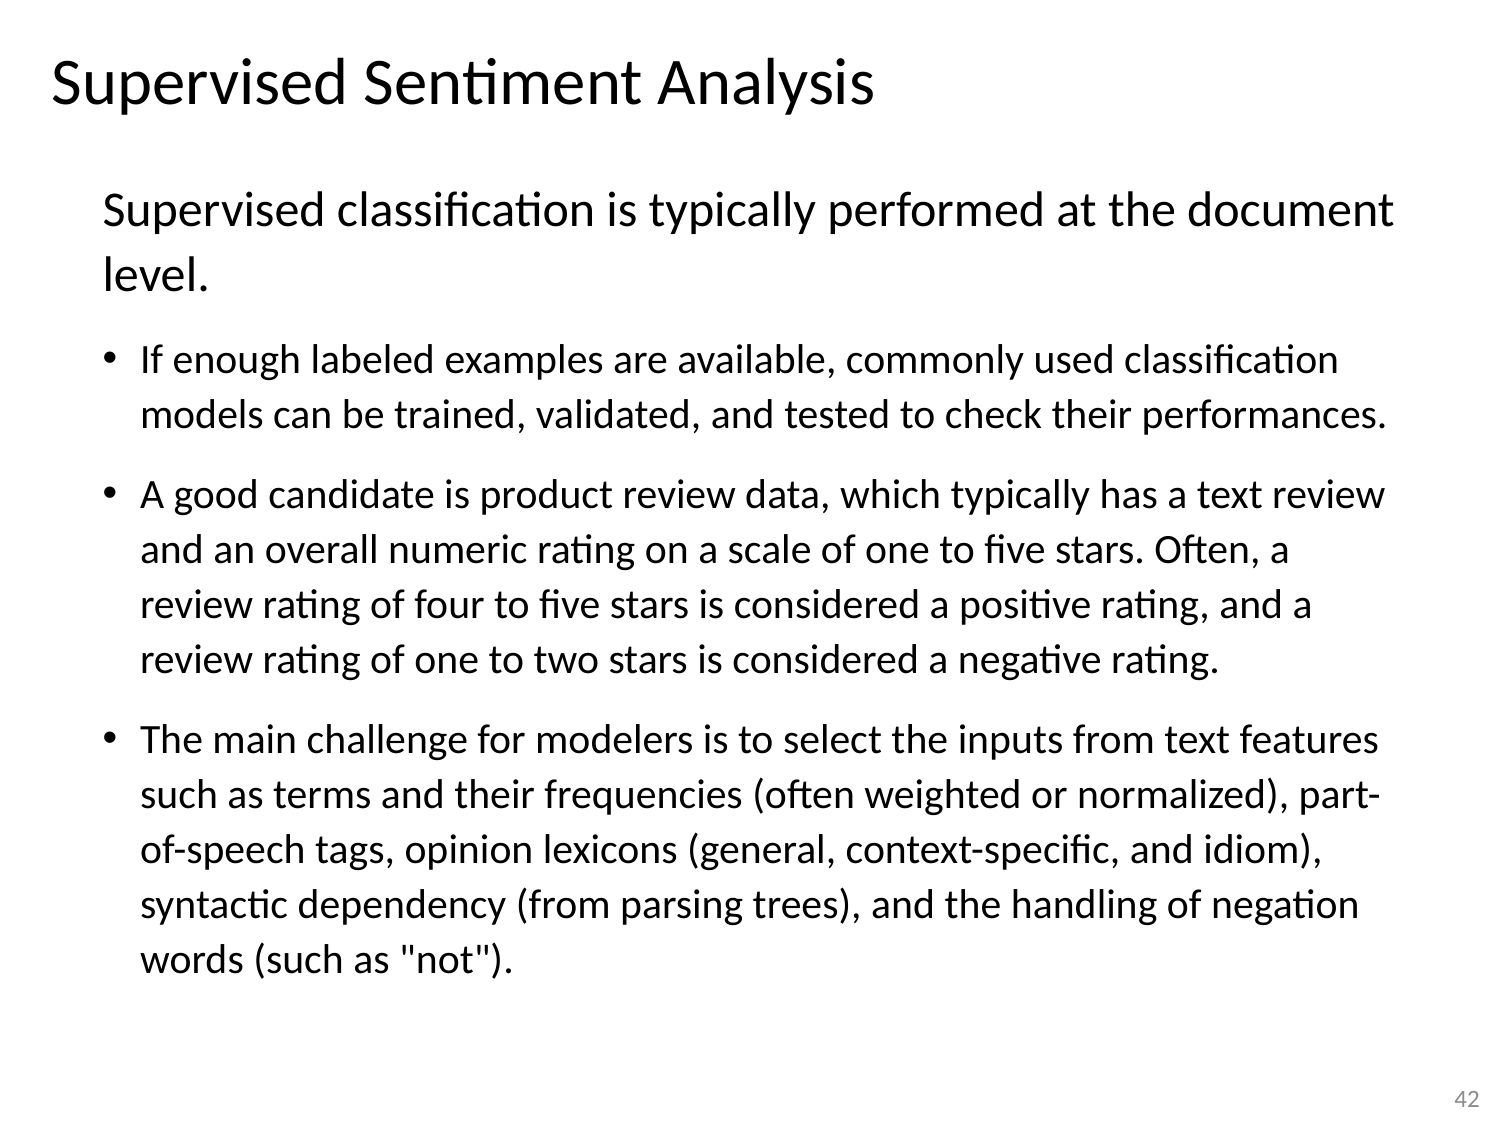

# Supervised Sentiment Analysis
Supervised classification is typically performed at the document level.
If enough labeled examples are available, commonly used classification models can be trained, validated, and tested to check their performances.
A good candidate is product review data, which typically has a text review and an overall numeric rating on a scale of one to five stars. Often, a review rating of four to five stars is considered a positive rating, and a review rating of one to two stars is considered a negative rating.
The main challenge for modelers is to select the inputs from text features such as terms and their frequencies (often weighted or normalized), part-of-speech tags, opinion lexicons (general, context-specific, and idiom), syntactic dependency (from parsing trees), and the handling of negation words (such as "not").

42